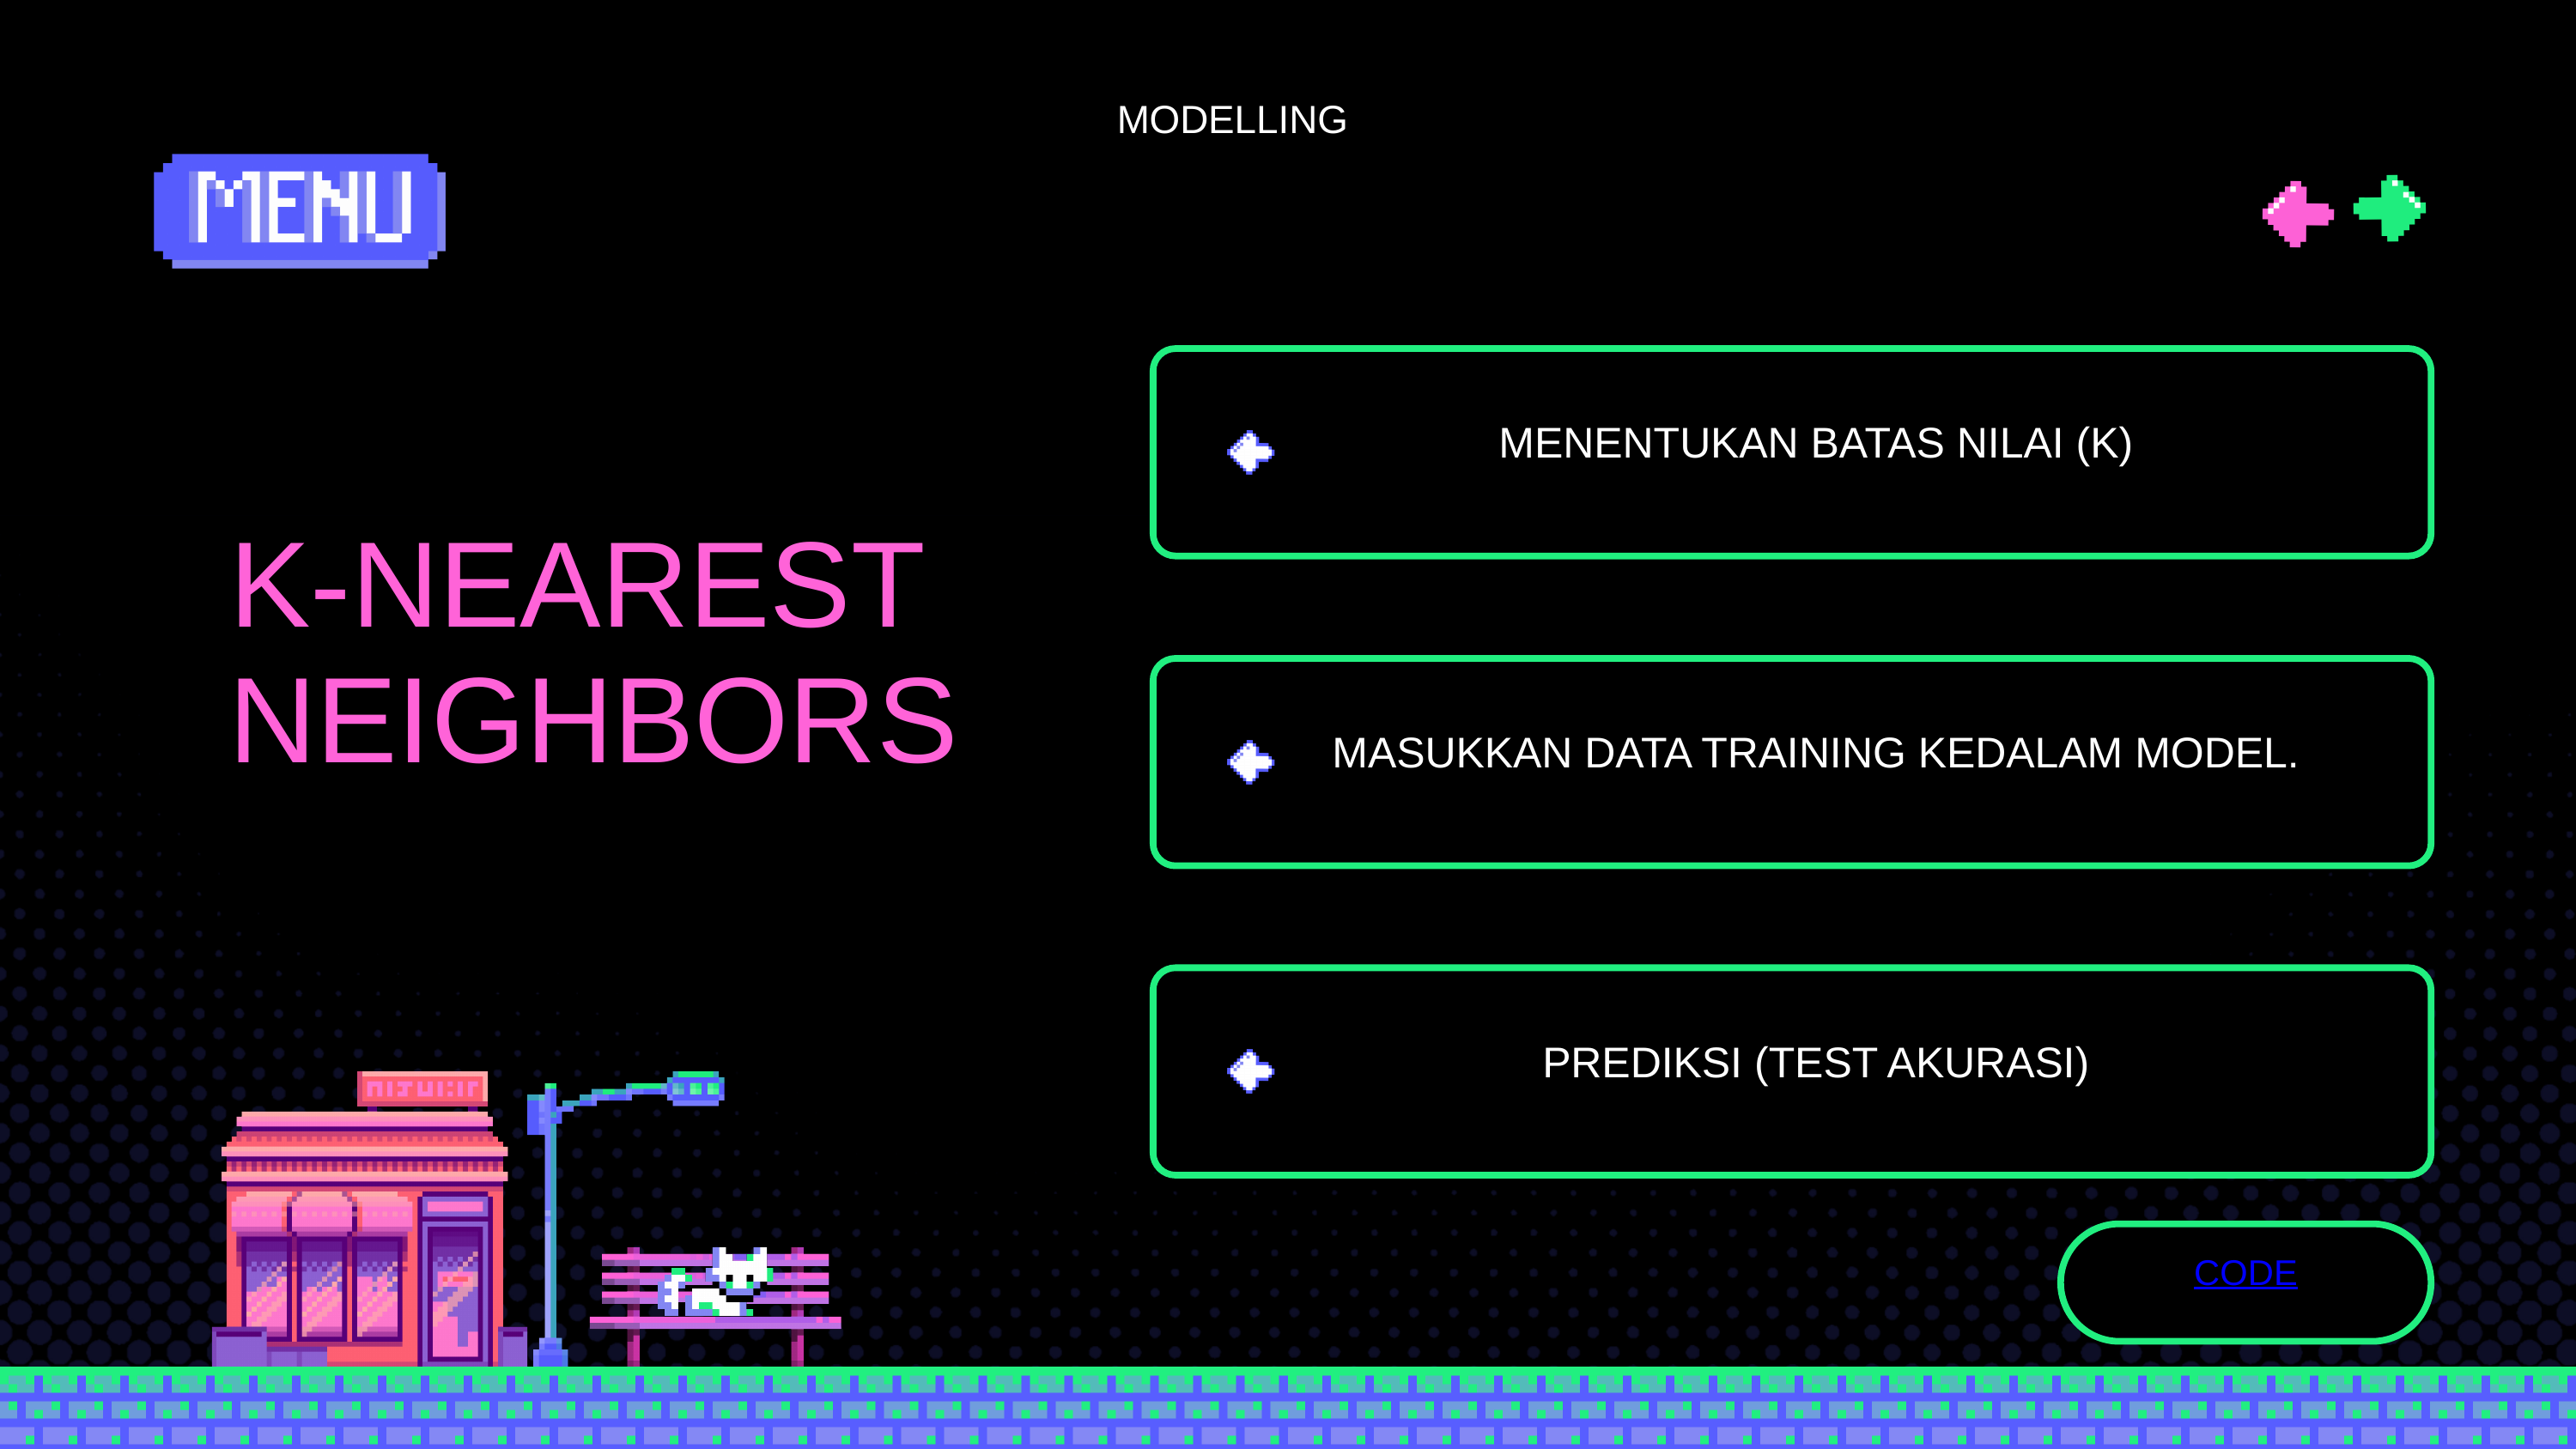

MODELLING

    MENENTUKAN BATAS NILAI (K)
Z

K-NEAREST  NEIGHBORS

    MASUKKAN DATA TRAINING KEDALAM MODEL.

    PREDIKSI (TEST AKURASI)

CODE